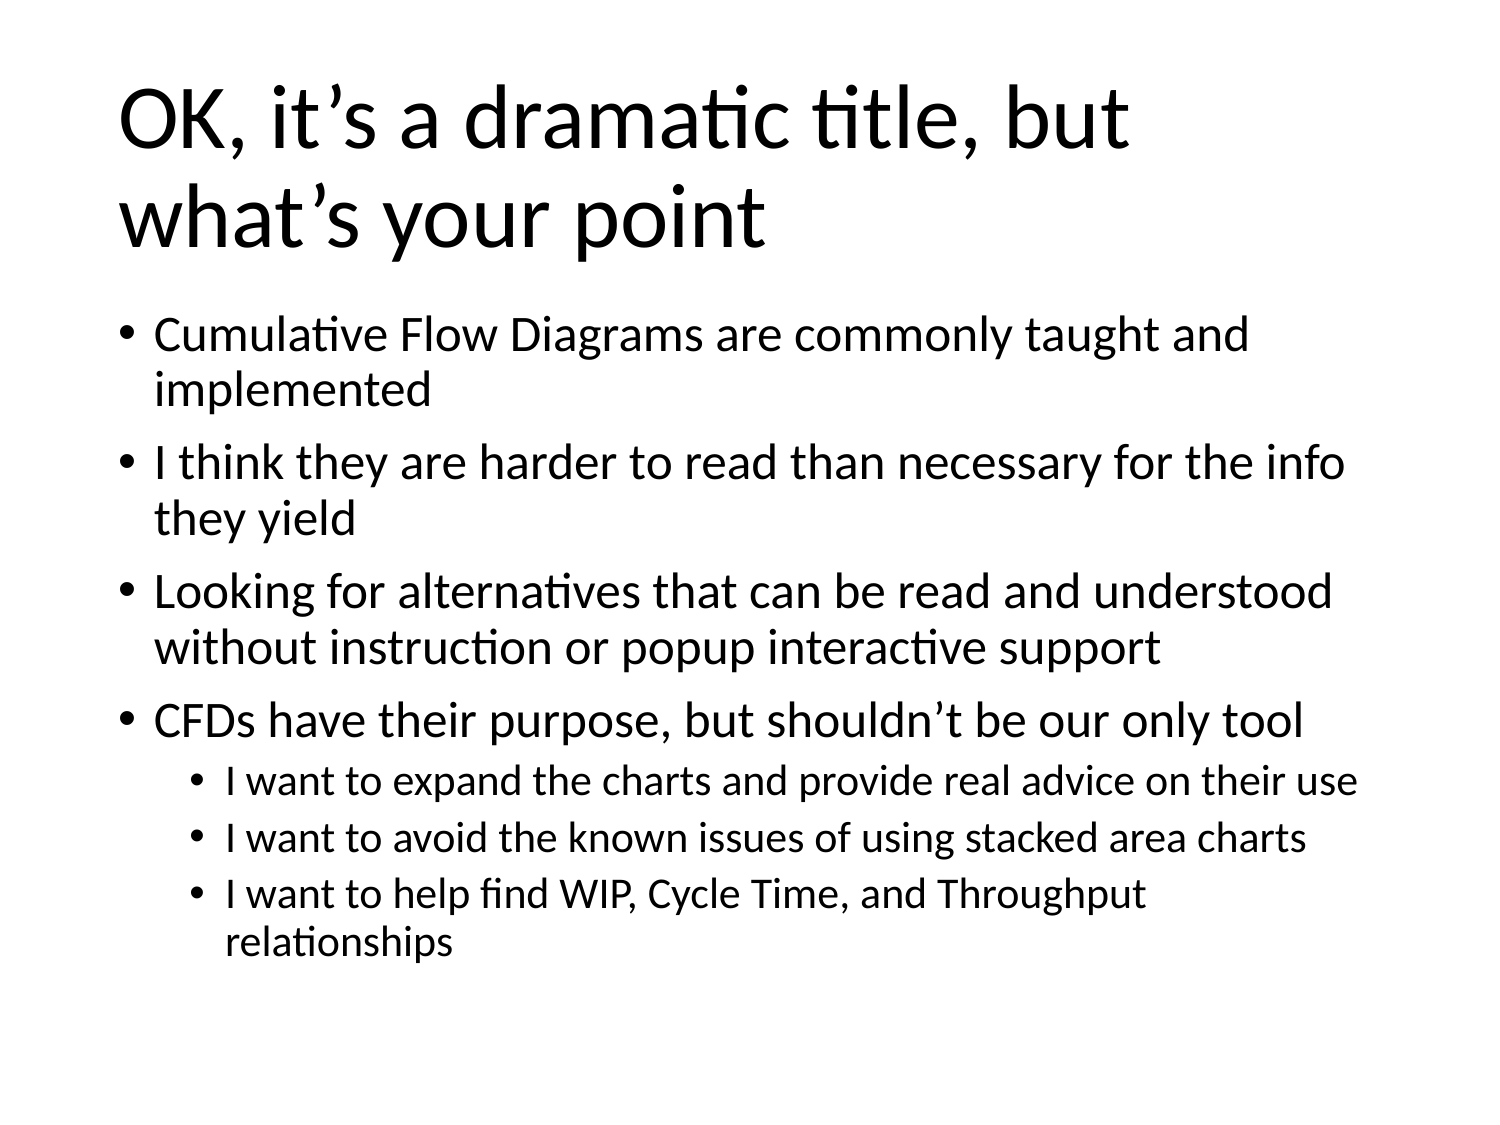

# OK, it’s a dramatic title, but what’s your point
Cumulative Flow Diagrams are commonly taught and implemented
I think they are harder to read than necessary for the info they yield
Looking for alternatives that can be read and understood without instruction or popup interactive support
CFDs have their purpose, but shouldn’t be our only tool
I want to expand the charts and provide real advice on their use
I want to avoid the known issues of using stacked area charts
I want to help find WIP, Cycle Time, and Throughput relationships